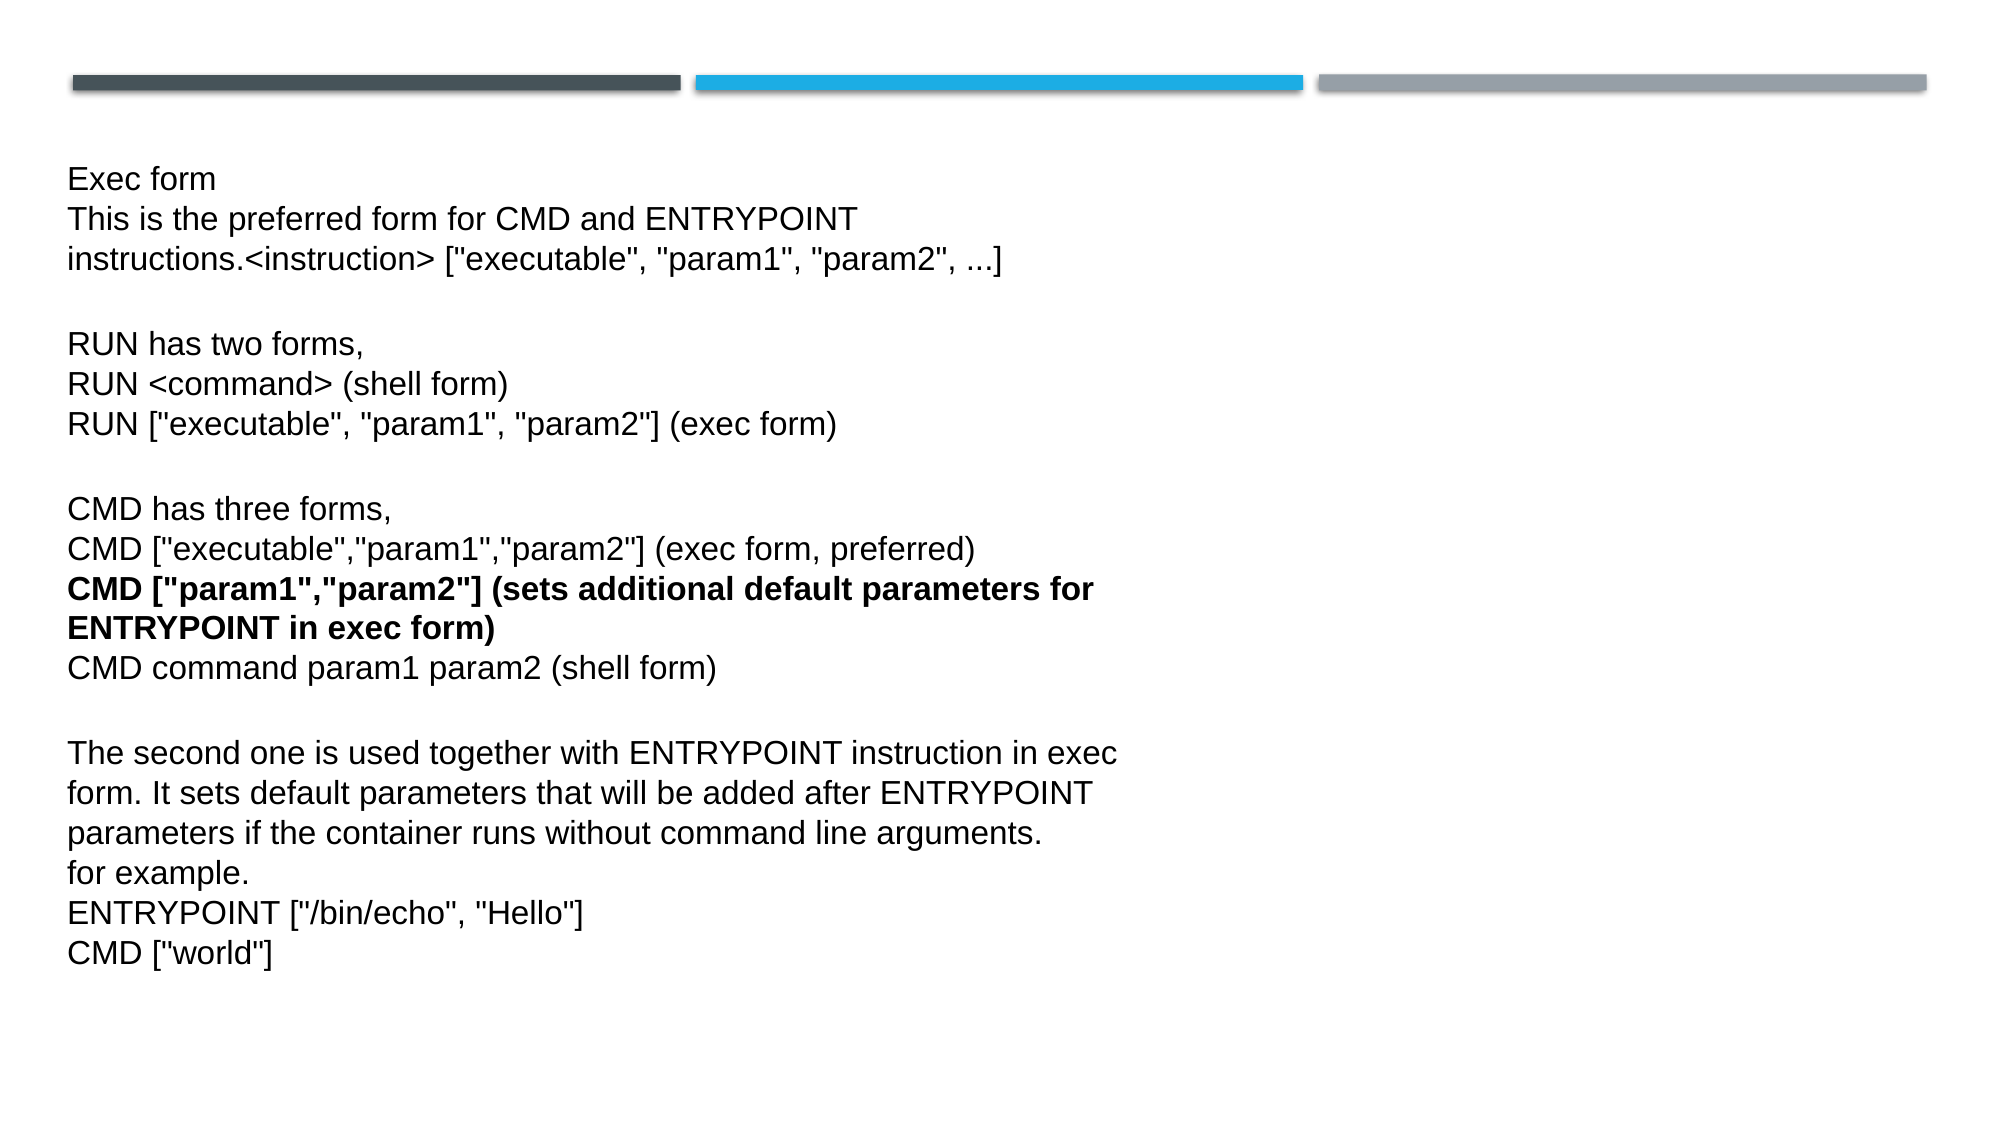

Exec form
This is the preferred form for CMD and ENTRYPOINT instructions.<instruction> ["executable", "param1", "param2", ...]
RUN has two forms,
RUN <command> (shell form)
RUN ["executable", "param1", "param2"] (exec form)
CMD has three forms,
CMD ["executable","param1","param2"] (exec form, preferred)
CMD ["param1","param2"] (sets additional default parameters for ENTRYPOINT in exec form)
CMD command param1 param2 (shell form)
The second one is used together with ENTRYPOINT instruction in exec form. It sets default parameters that will be added after ENTRYPOINT parameters if the container runs without command line arguments.
for example.
ENTRYPOINT ["/bin/echo", "Hello"]
CMD ["world"]